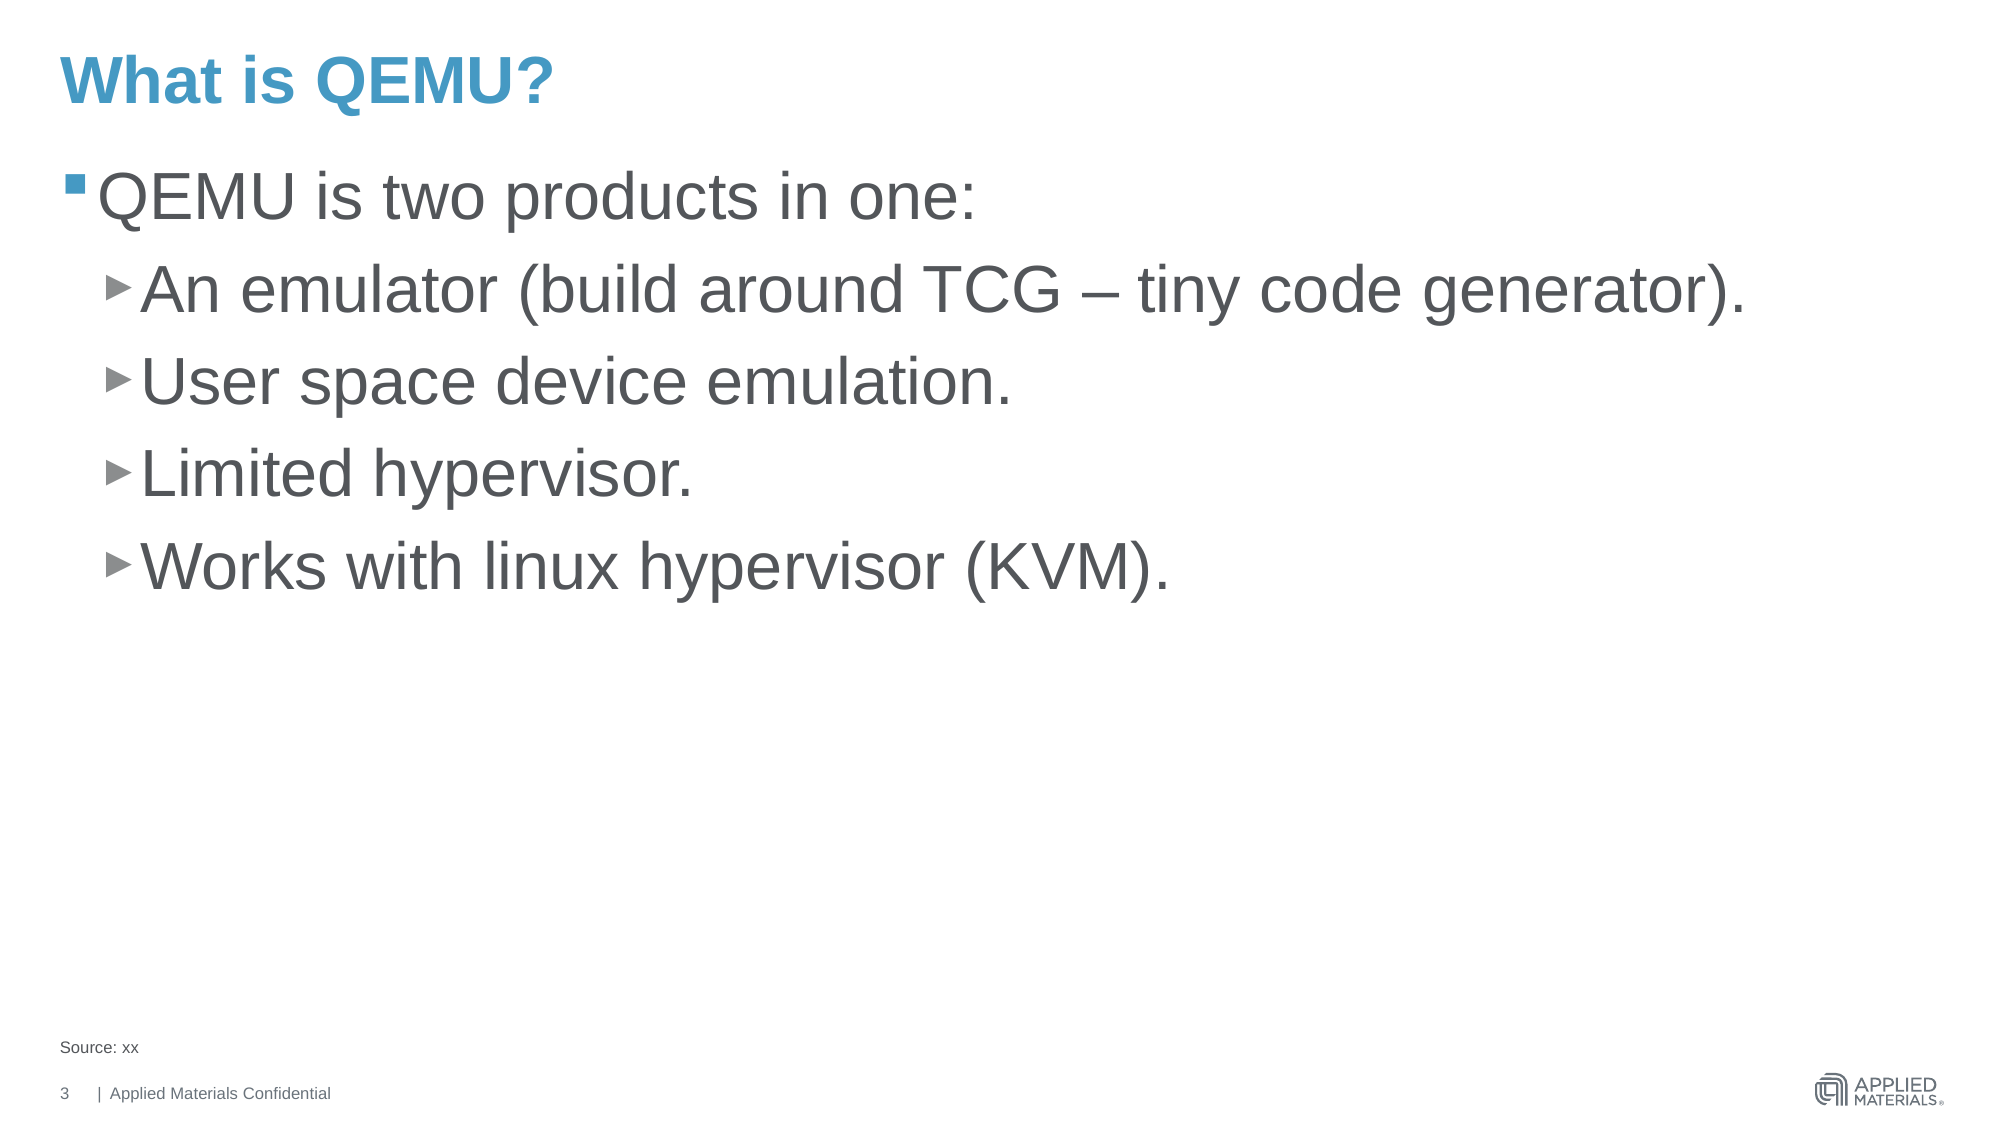

# What is QEMU?
QEMU is two products in one:
An emulator (build around TCG – tiny code generator).
User space device emulation.
Limited hypervisor.
Works with linux hypervisor (KVM).

Source: xx
3